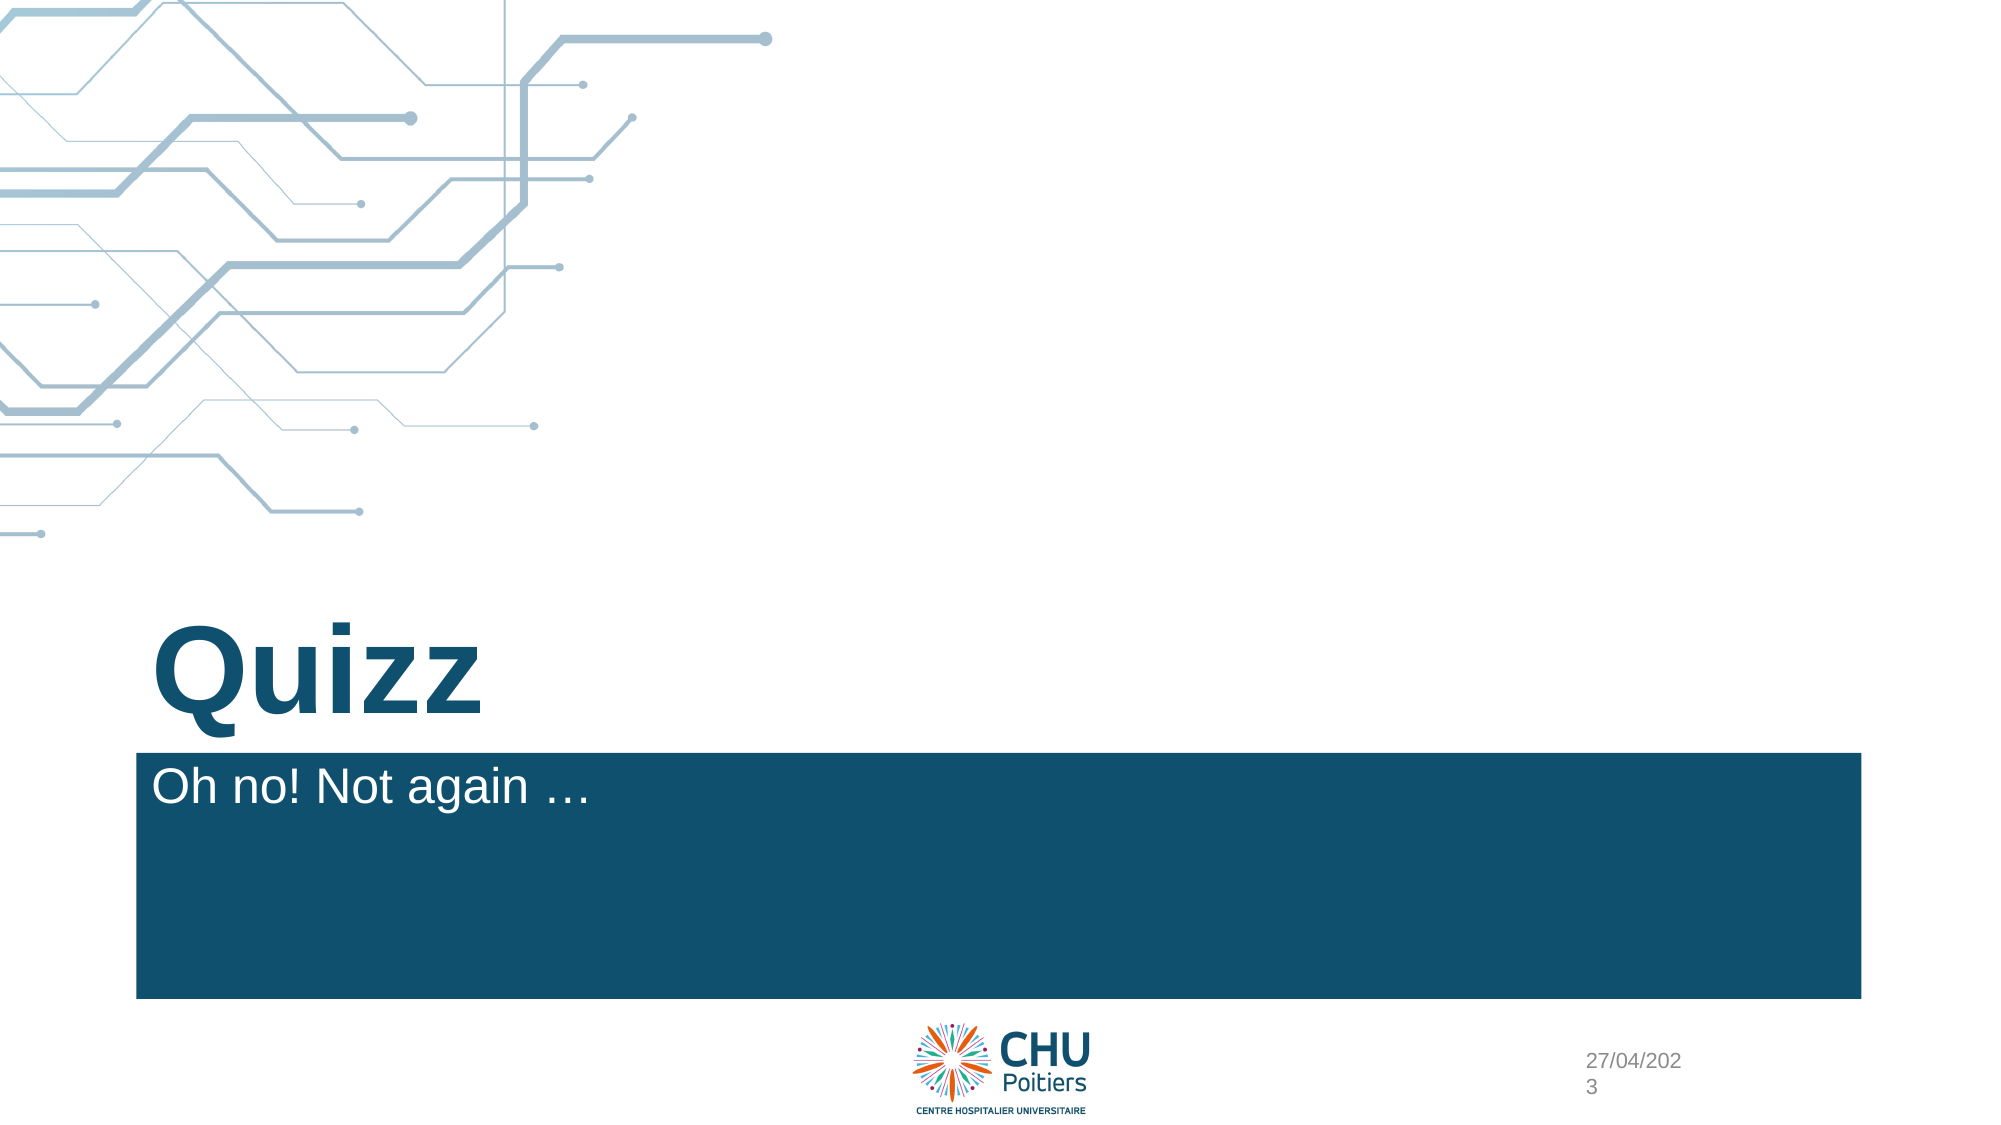

# Quizz
Oh no! Not again …
Mathieu NAUDIN - 2023 - Le Creusot
27/04/2023
107